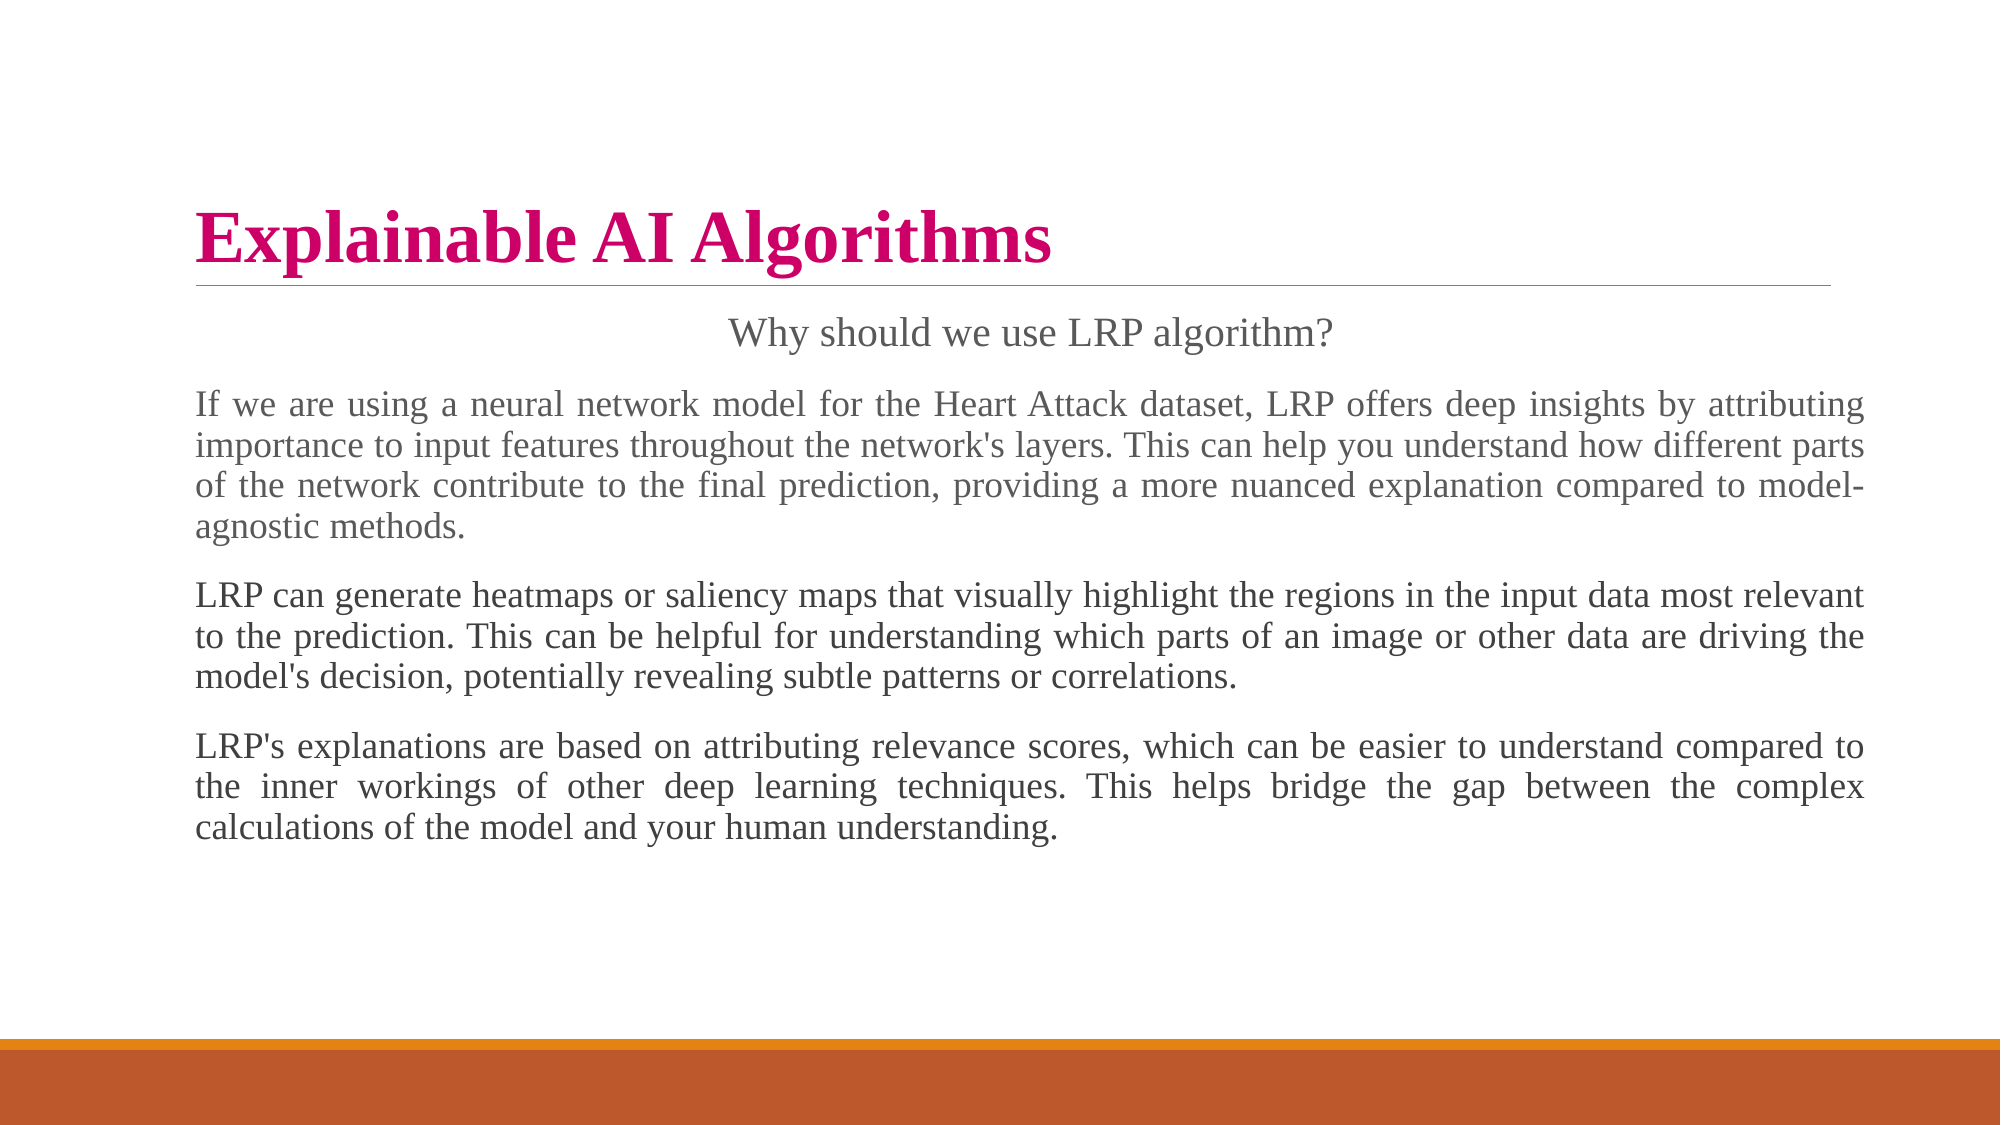

# Explainable AI Algorithms
Why should we use LRP algorithm?
If we are using a neural network model for the Heart Attack dataset, LRP offers deep insights by attributing importance to input features throughout the network's layers. This can help you understand how different parts of the network contribute to the final prediction, providing a more nuanced explanation compared to model-agnostic methods.
LRP can generate heatmaps or saliency maps that visually highlight the regions in the input data most relevant to the prediction. This can be helpful for understanding which parts of an image or other data are driving the model's decision, potentially revealing subtle patterns or correlations.
LRP's explanations are based on attributing relevance scores, which can be easier to understand compared to the inner workings of other deep learning techniques. This helps bridge the gap between the complex calculations of the model and your human understanding.